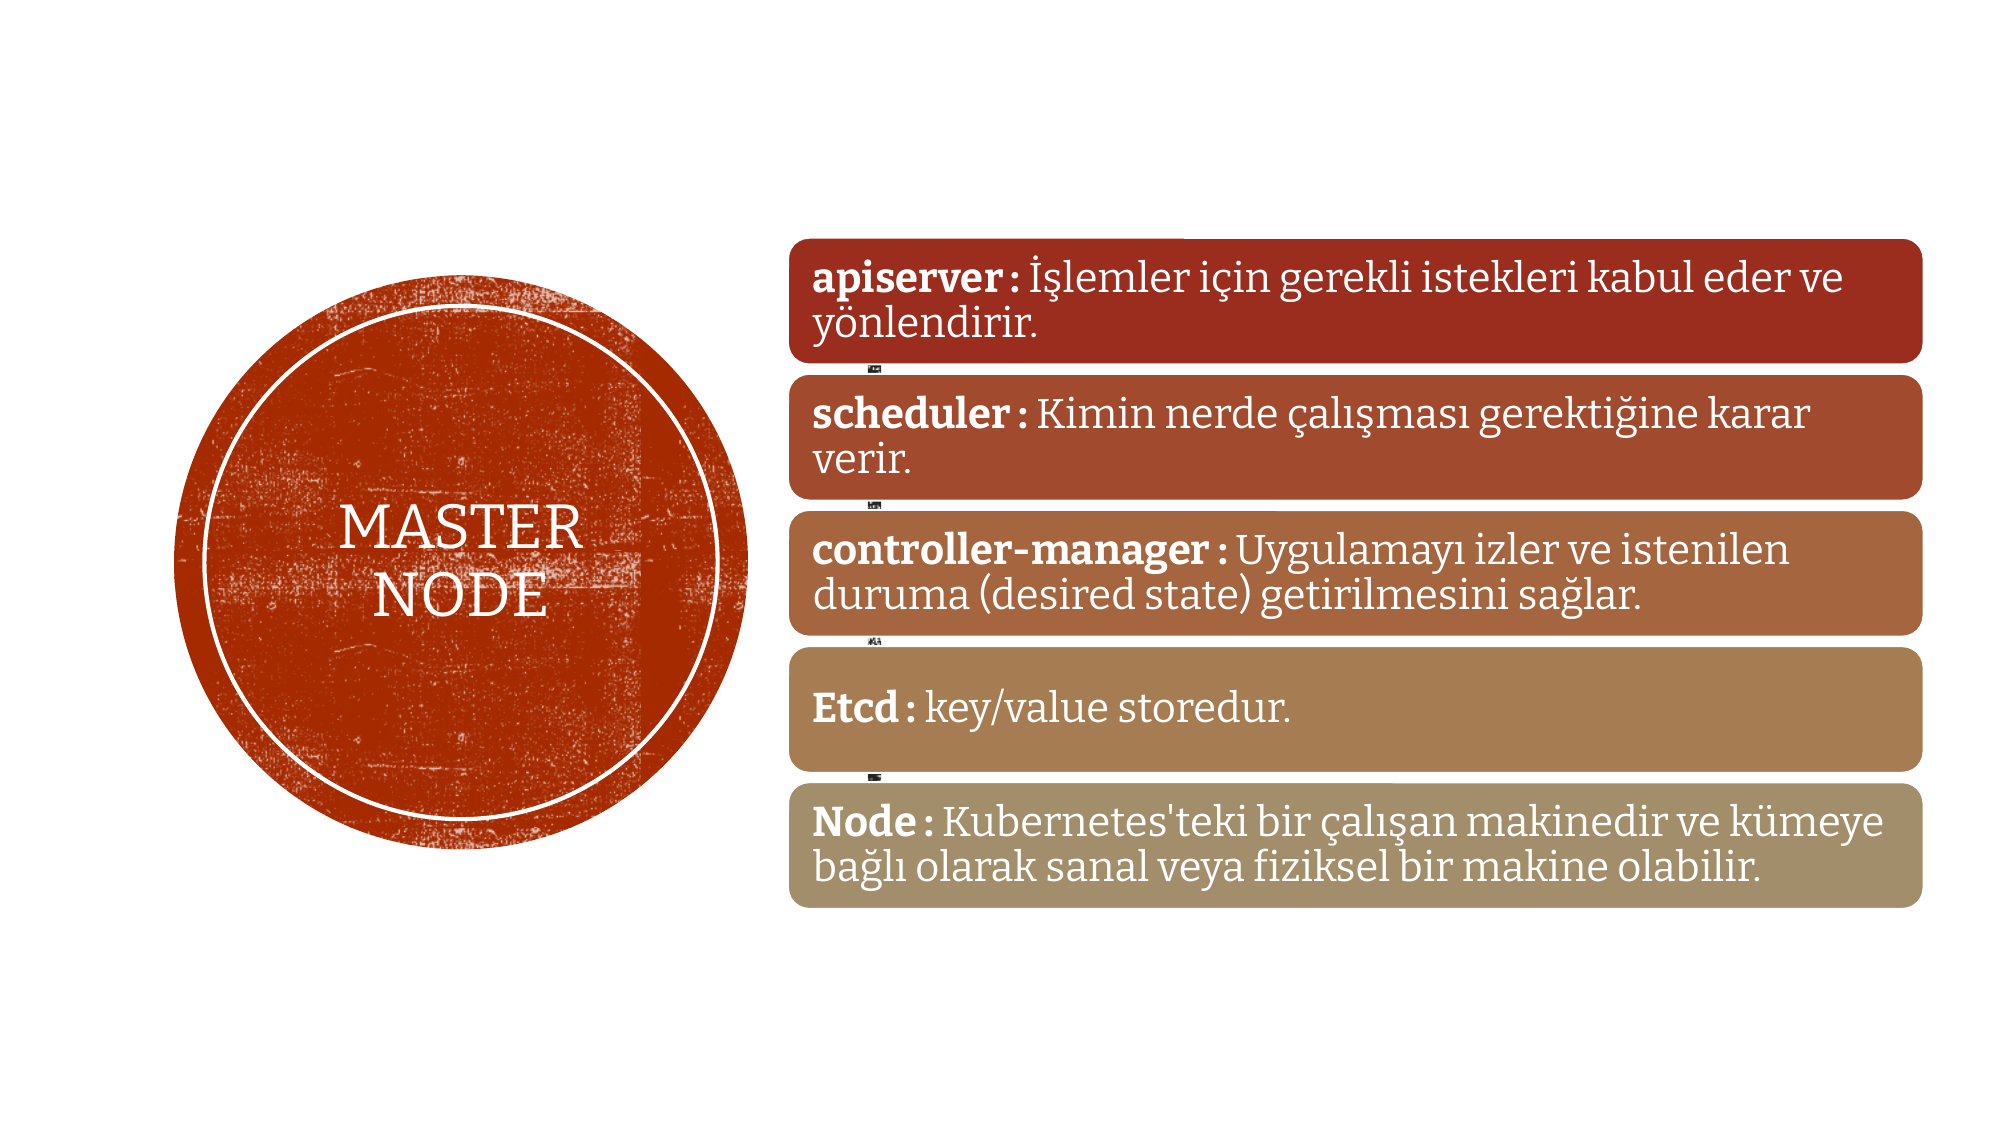

apiserver : İşlemler için gerekli istekleri kabul eder ve yönlendirir.
scheduler : Kimin nerde çalışması gerektiğine karar verir.
controller-manager : Uygulamayı izler ve istenilen duruma (desired state) getirilmesini sağlar.
Etcd : key/value storedur.
Node : Kubernetes'teki bir çalışan makinedir ve kümeye bağlı olarak sanal veya fiziksel bir makine olabilir.

# Master Node